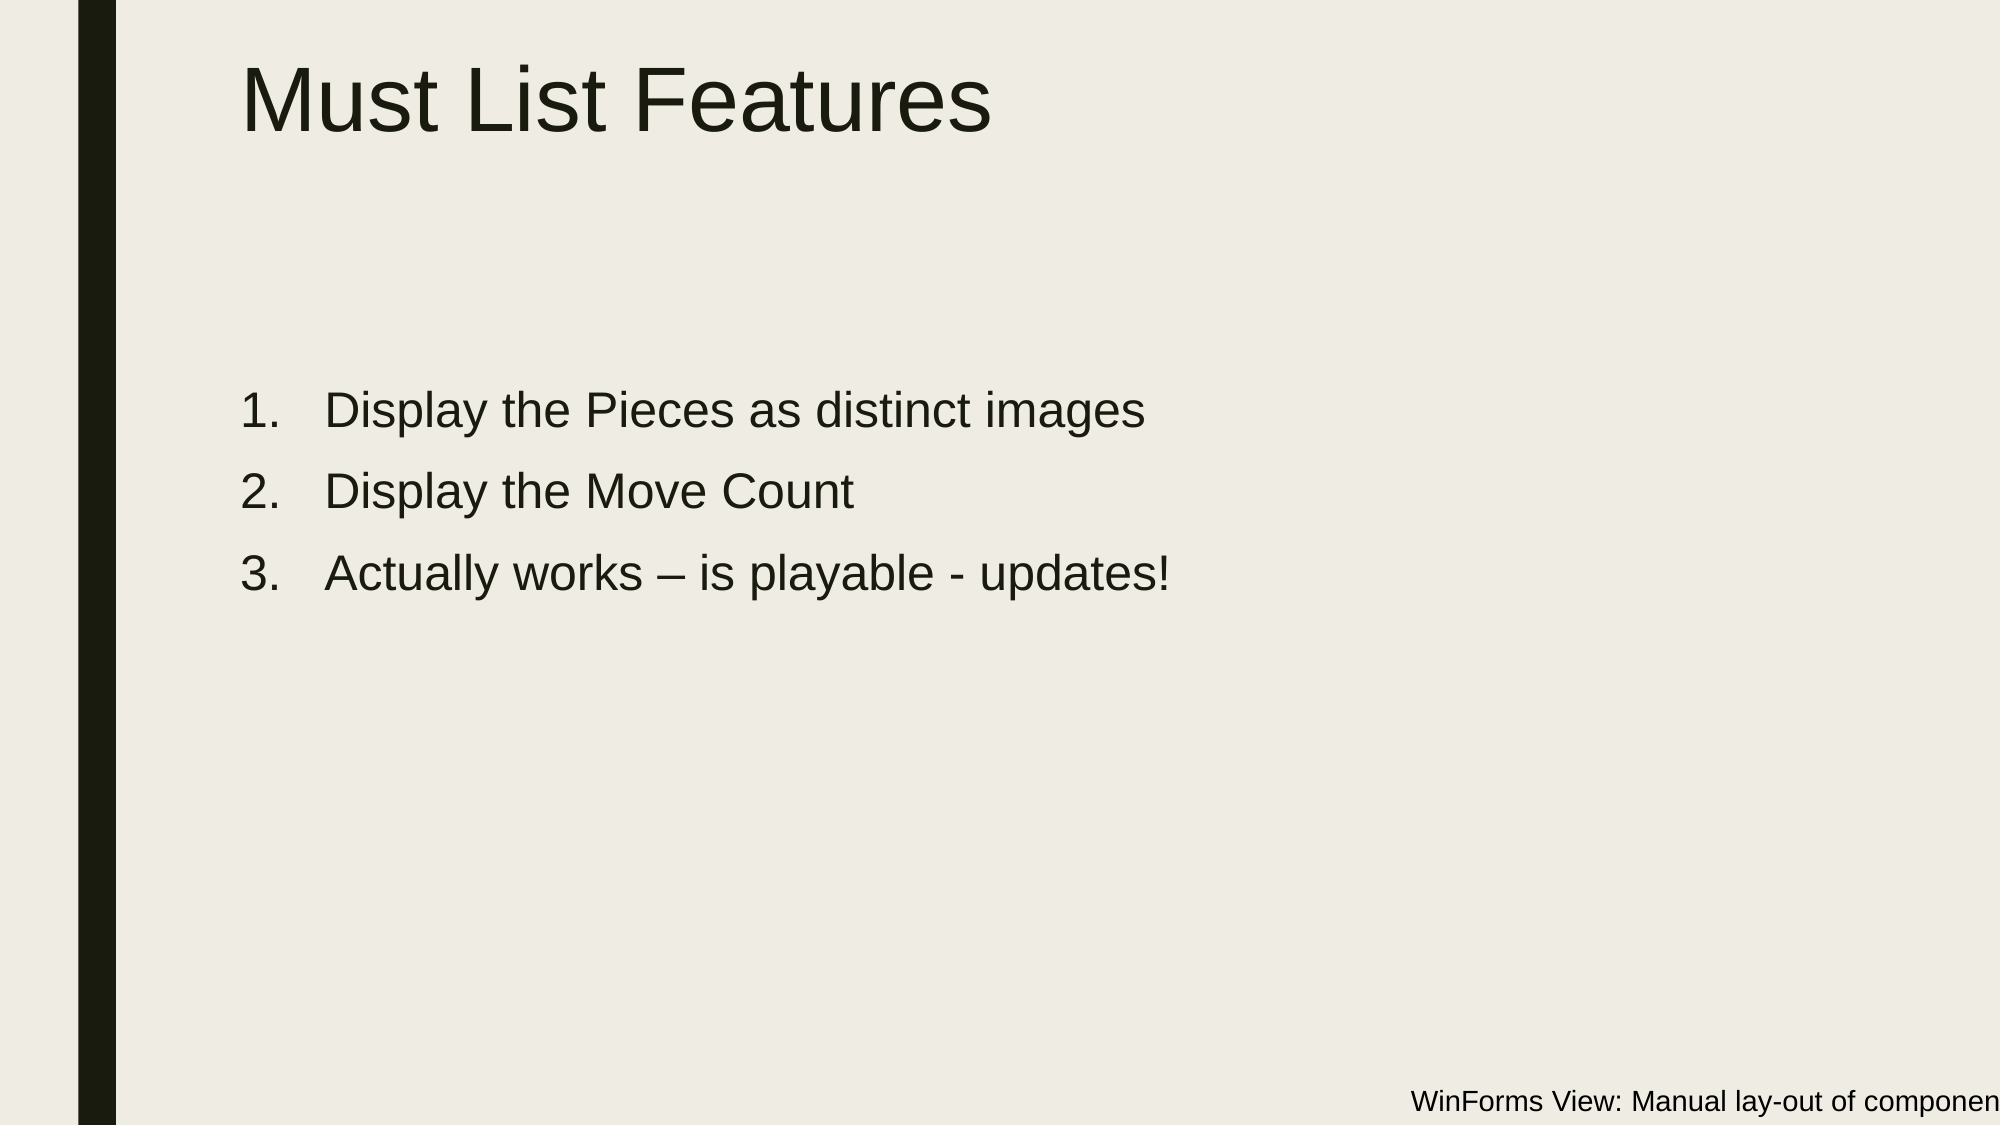

# Must List Features
Display the Pieces as distinct images
Display the Move Count
Actually works – is playable - updates!

WinForms View: Manual lay-out of components